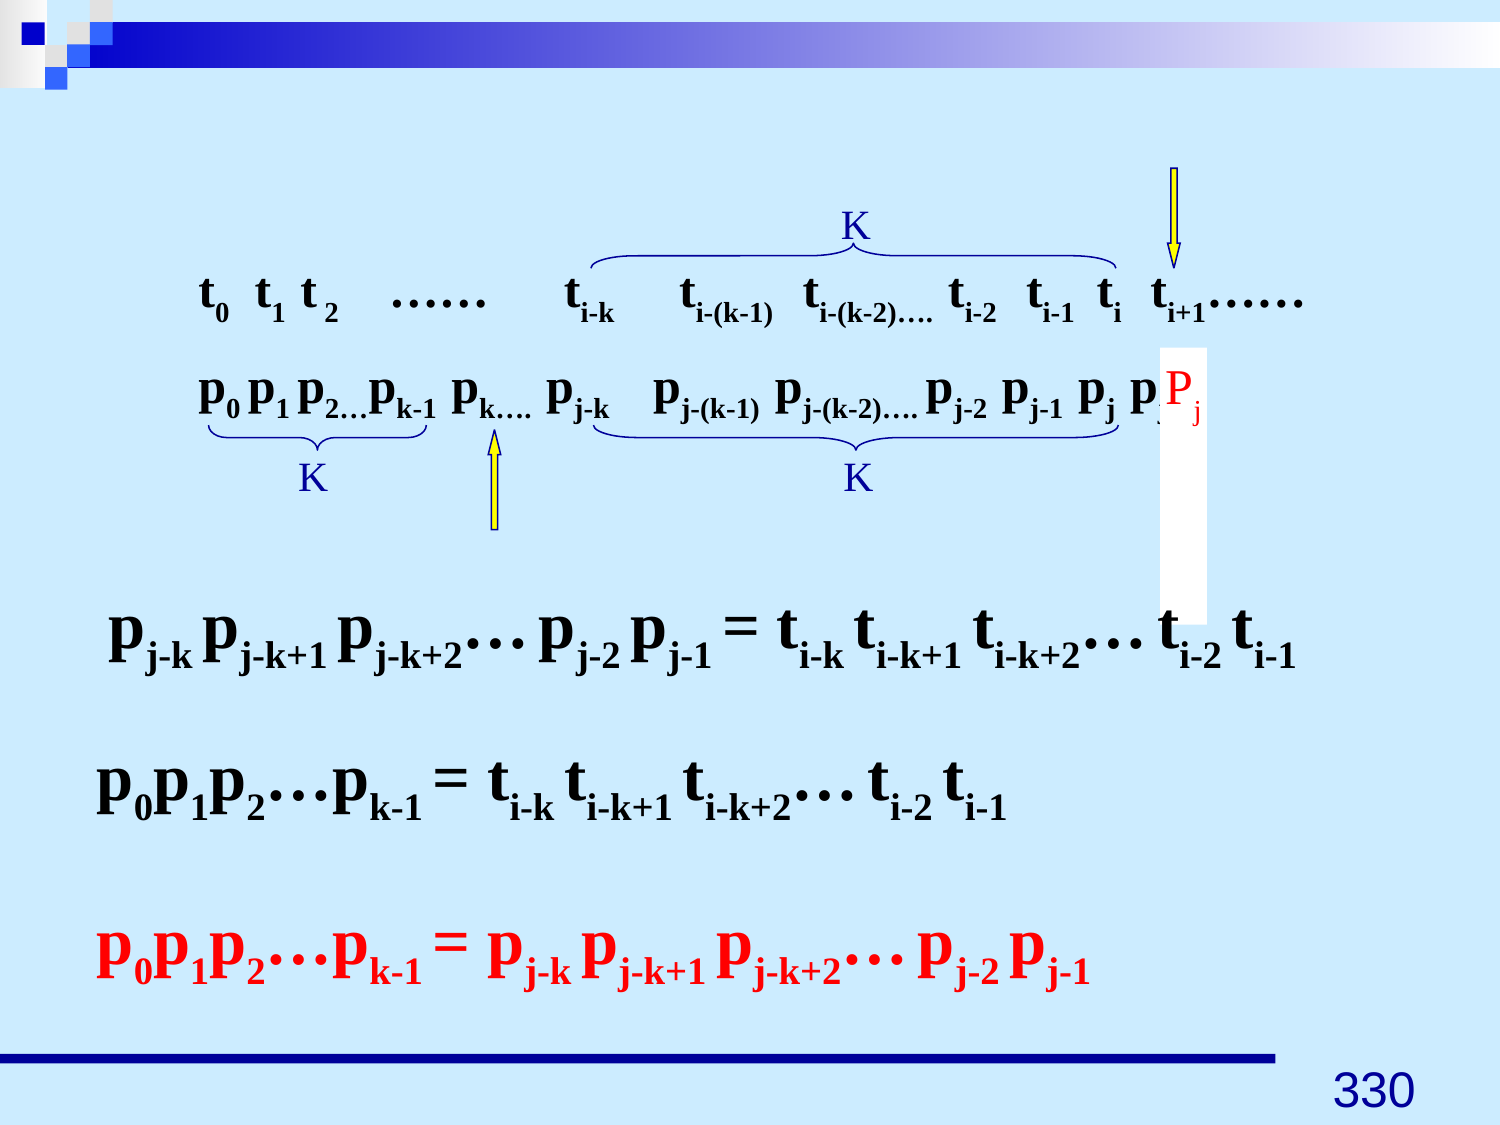

K

K
t0  t1  t 2    ……      ti-k      ti-(k-1)    ti-(k-2)….  ti-2    ti-1   ti    ti+1……
p0 p1 p2…pk-1  pk….  pj-k      pj-(k-1)  pj-(k-2)…. pj-2  pj-1  pj  pj+1
Pj

K

pj-k pj-k+1 pj-k+2… pj-2 pj-1 = ti-k ti-k+1 ti-k+2… ti-2 ti-1
p0p1p2…pk-1 = ti-k ti-k+1 ti-k+2… ti-2 ti-1
p0p1p2…pk-1 = pj-k pj-k+1 pj-k+2… pj-2 pj-1
330